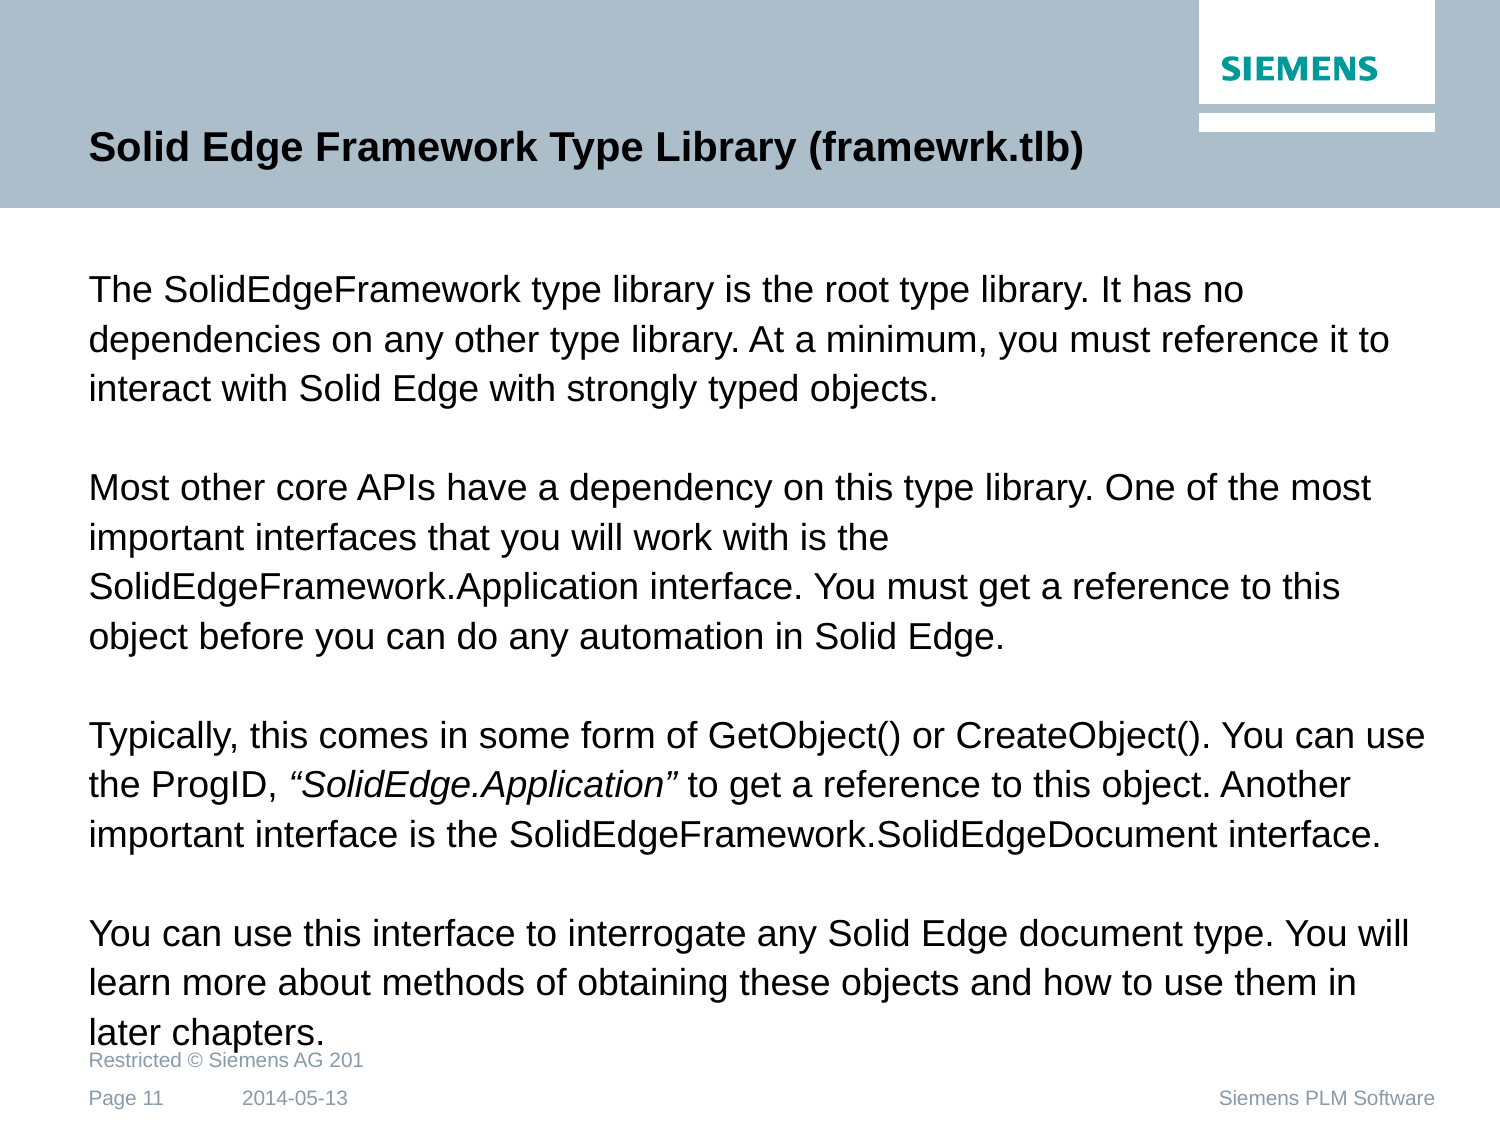

# Solid Edge Framework Type Library (framewrk.tlb)
The SolidEdgeFramework type library is the root type library. It has no dependencies on any other type library. At a minimum, you must reference it to interact with Solid Edge with strongly typed objects.

Most other core APIs have a dependency on this type library. One of the most important interfaces that you will work with is the SolidEdgeFramework.Application interface. You must get a reference to this object before you can do any automation in Solid Edge.

Typically, this comes in some form of GetObject() or CreateObject(). You can use the ProgID, “SolidEdge.Application” to get a reference to this object. Another important interface is the SolidEdgeFramework.SolidEdgeDocument interface.

You can use this interface to interrogate any Solid Edge document type. You will learn more about methods of obtaining these objects and how to use them in later chapters.